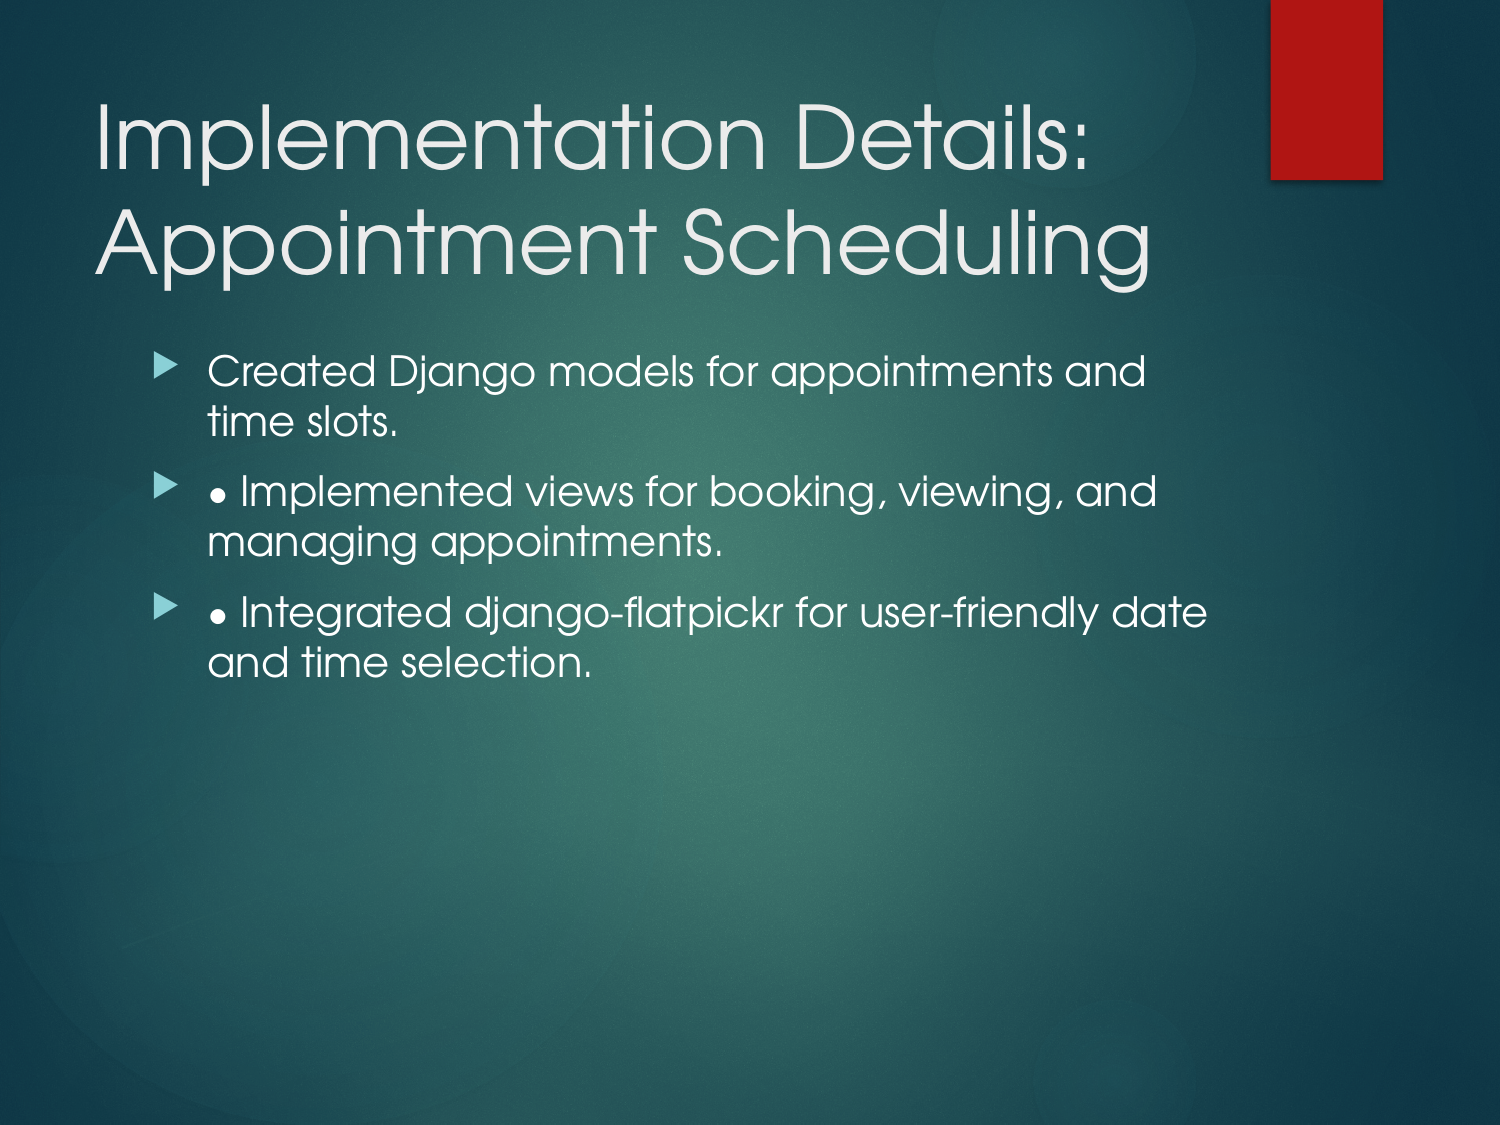

# Implementation Details: Appointment Scheduling
Created Django models for appointments and time slots.
• Implemented views for booking, viewing, and managing appointments.
• Integrated django-flatpickr for user-friendly date and time selection.